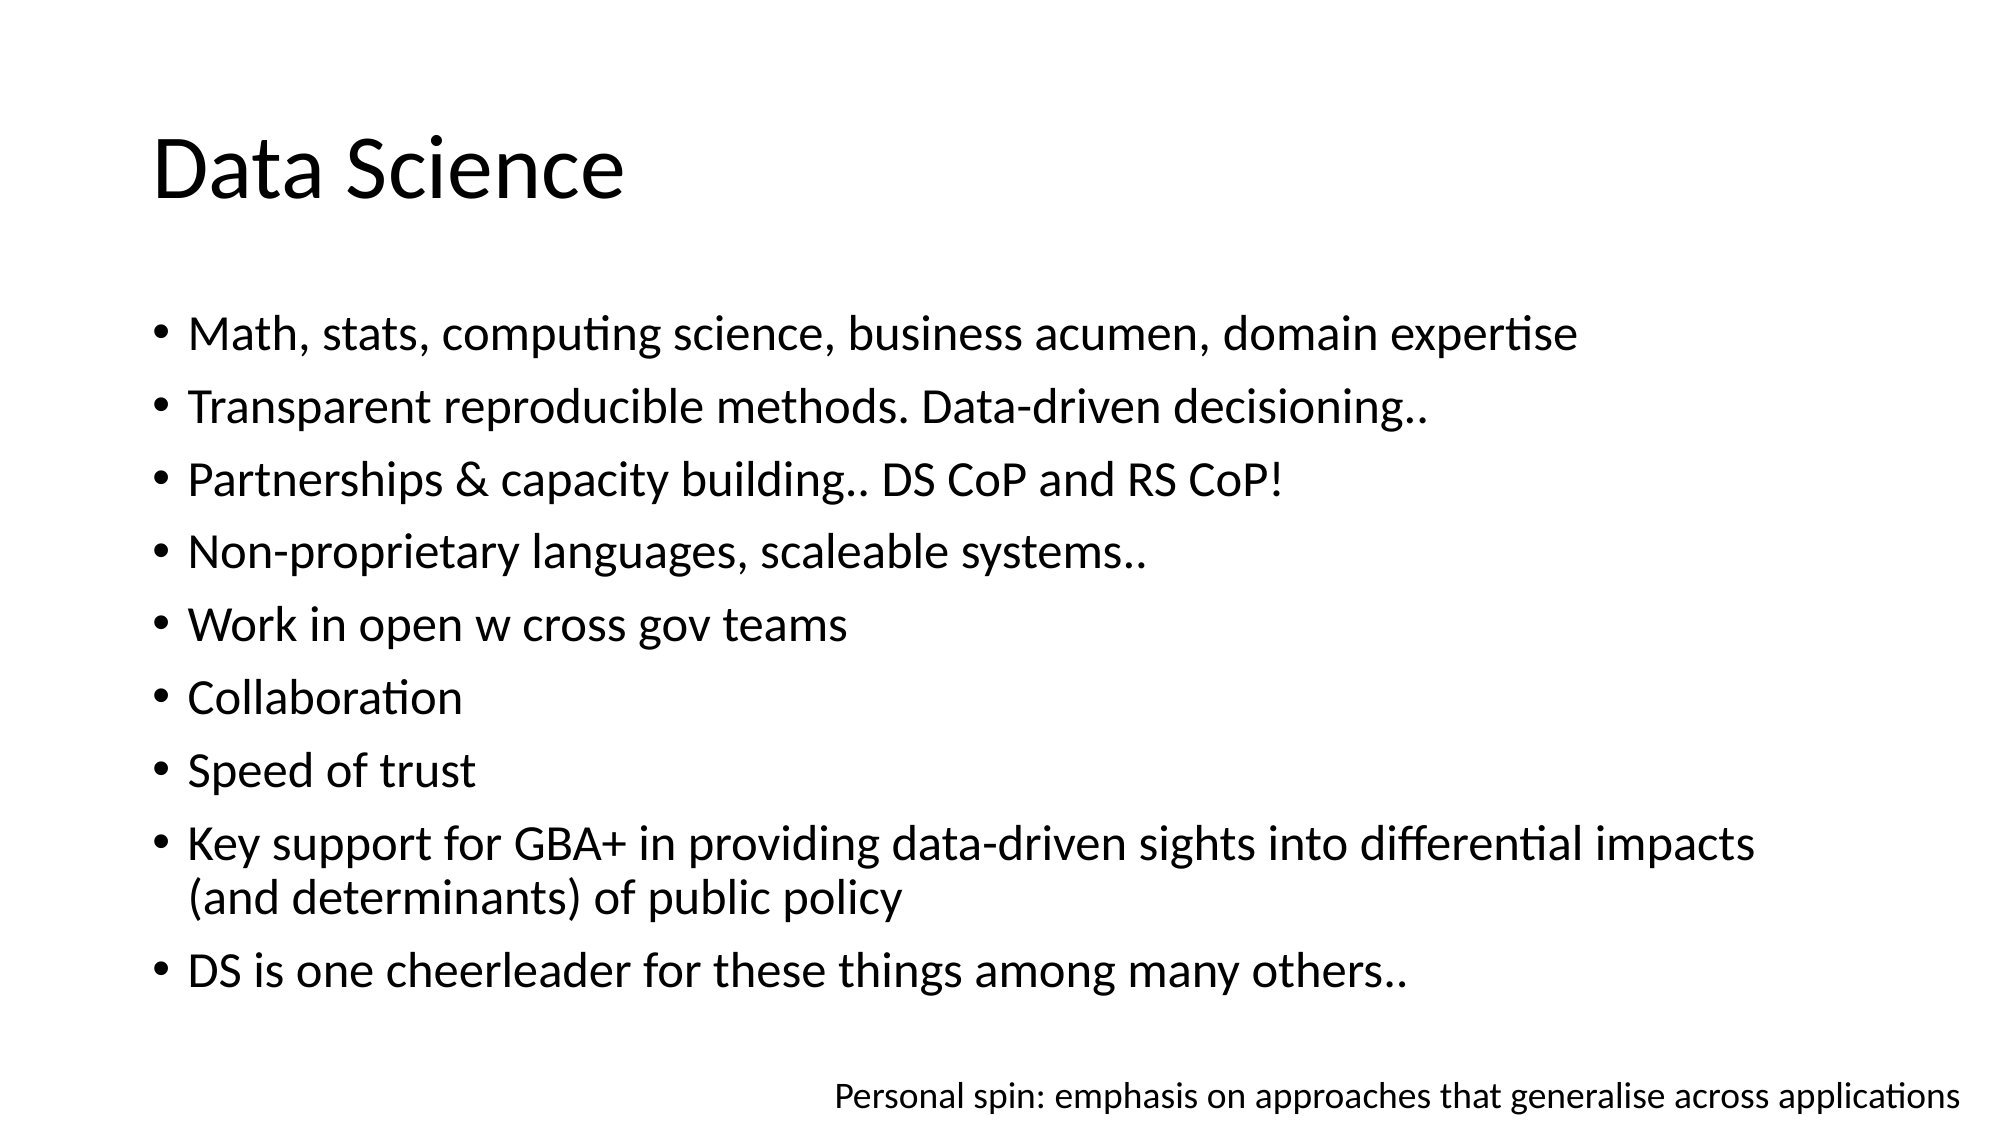

# Data Science
Math, stats, computing science, business acumen, domain expertise
Transparent reproducible methods. Data-driven decisioning..
Partnerships & capacity building.. DS CoP and RS CoP!
Non-proprietary languages, scaleable systems..
Work in open w cross gov teams
Collaboration
Speed of trust
Key support for GBA+ in providing data-driven sights into differential impacts (and determinants) of public policy
DS is one cheerleader for these things among many others..
Personal spin: emphasis on approaches that generalise across applications